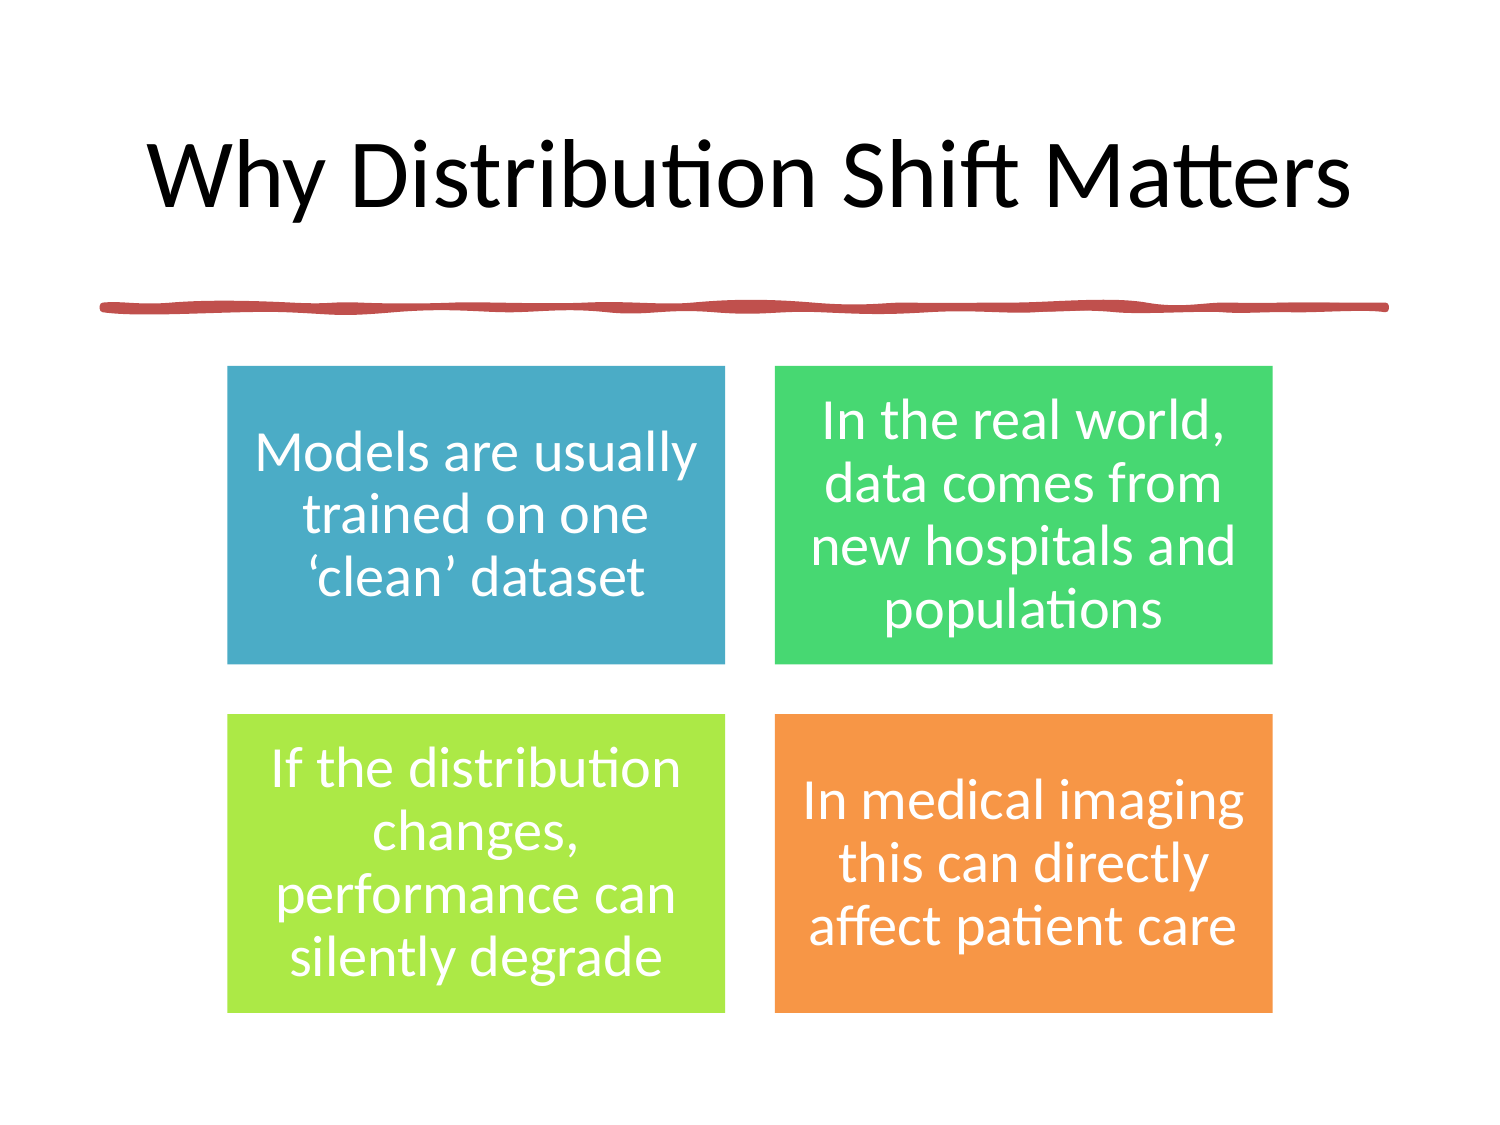

# Why Distribution Shift Matters

Models are usually trained on one ‘clean’ dataset
In the real world, data comes from new hospitals and populations
If the distribution changes, performance can silently degrade
In medical imaging this can directly affect patient care